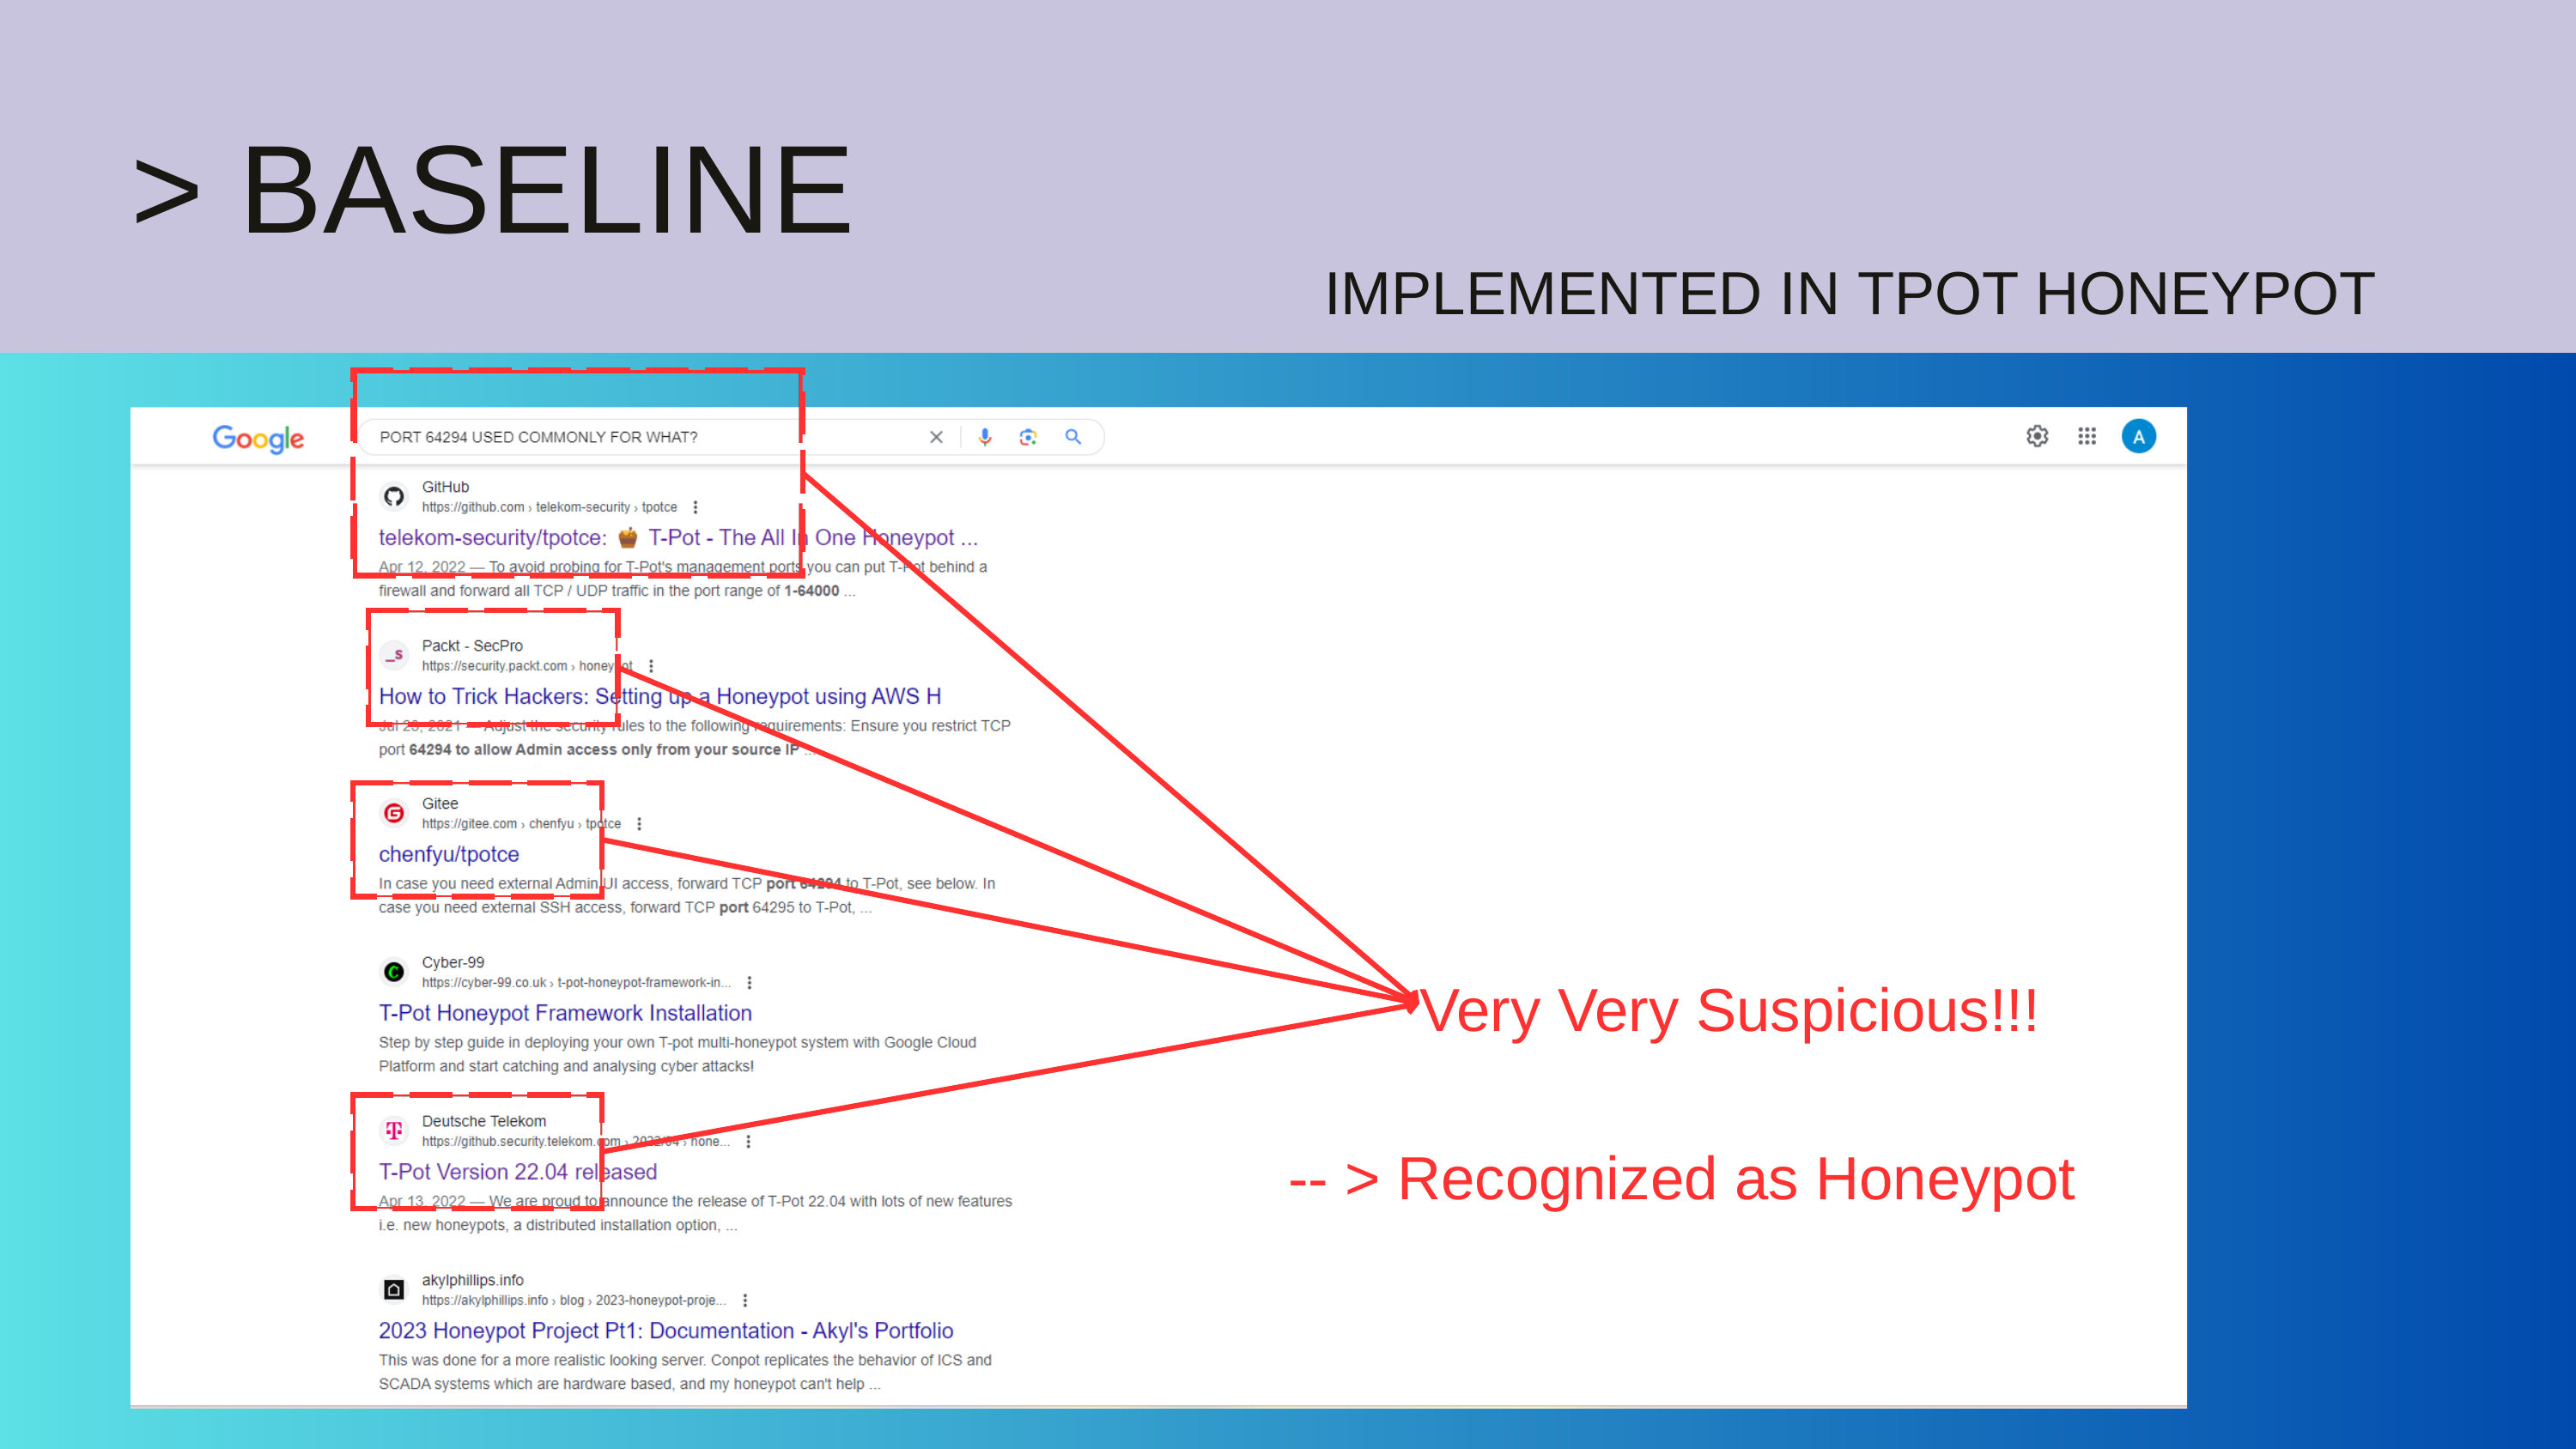

> BASELINE
IMPLEMENTED IN TPOT HONEYPOT

Very Very Suspicious!!!

-- > Recognized as Honeypot